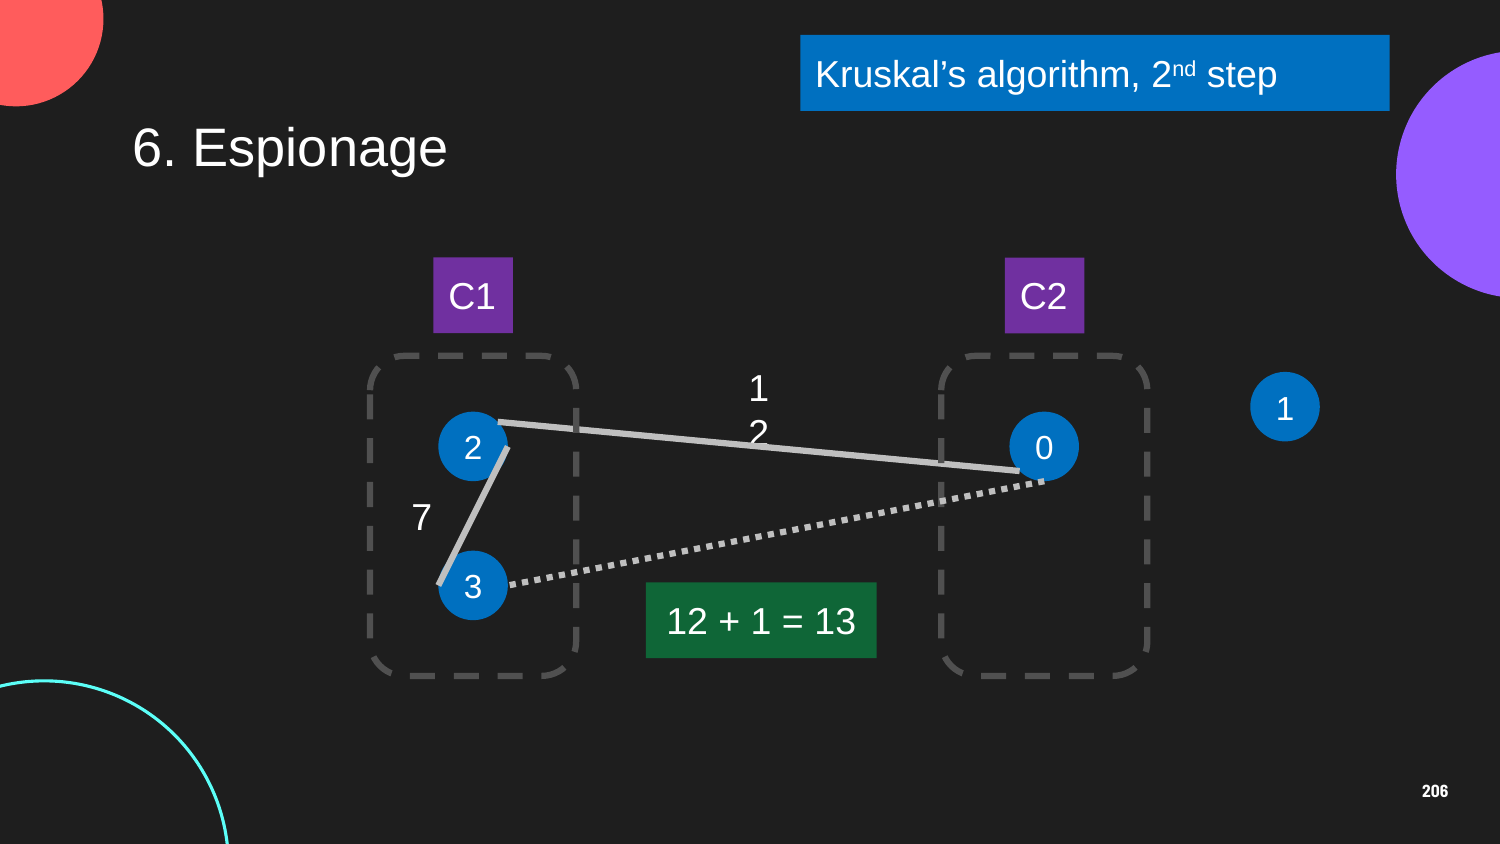

Kruskal’s algorithm, 2nd step
6. Espionage
C1
C2

1
12
2
0
7
3
12 + 1 = 13
206